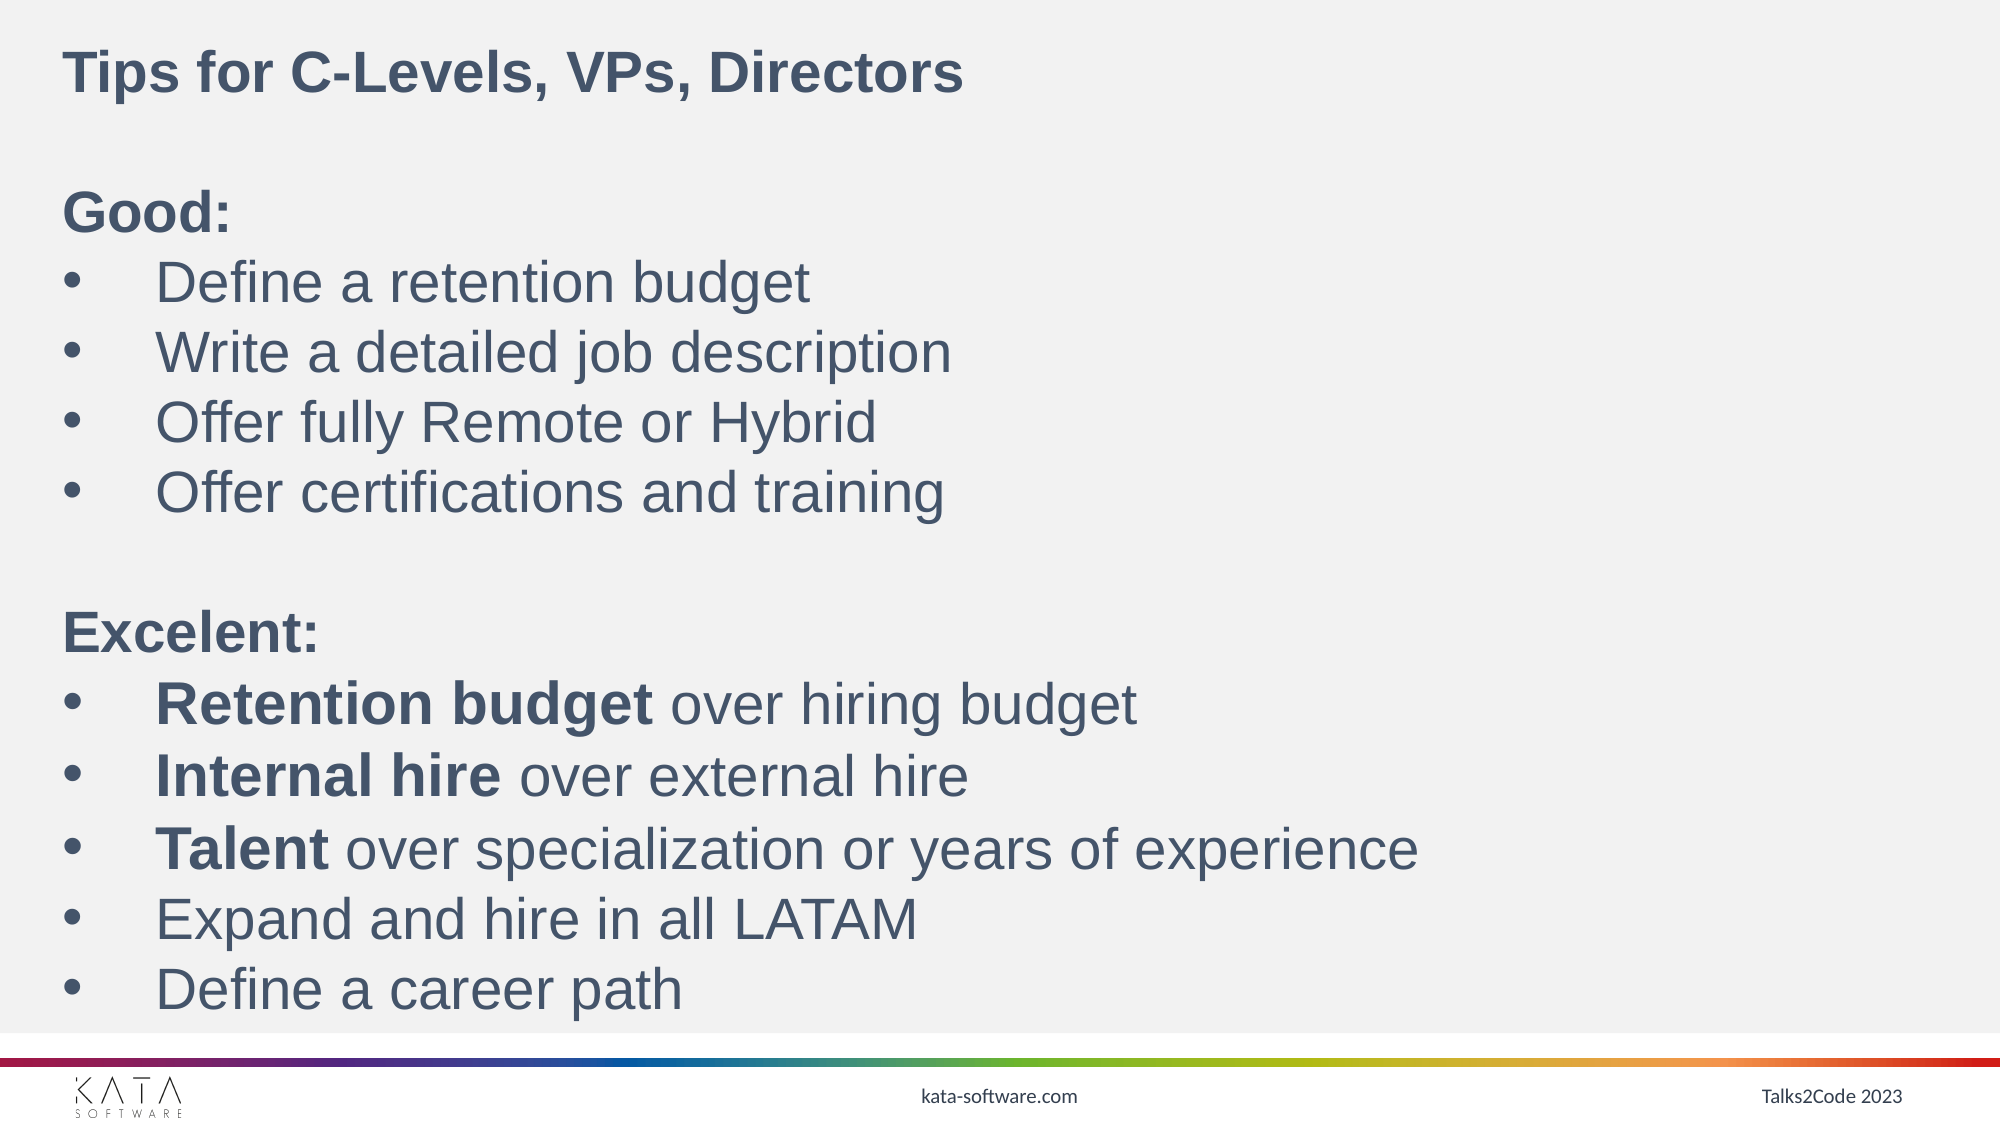

Tips for C-Levels, VPs, Directors

Good:
Define a retention budget
Write a detailed job description
Offer fully Remote or Hybrid
Offer certifications and training

Excelent:
Retention budget over hiring budget
Internal hire over external hire
Talent over specialization or years of experience
Expand and hire in all LATAM
Define a career path